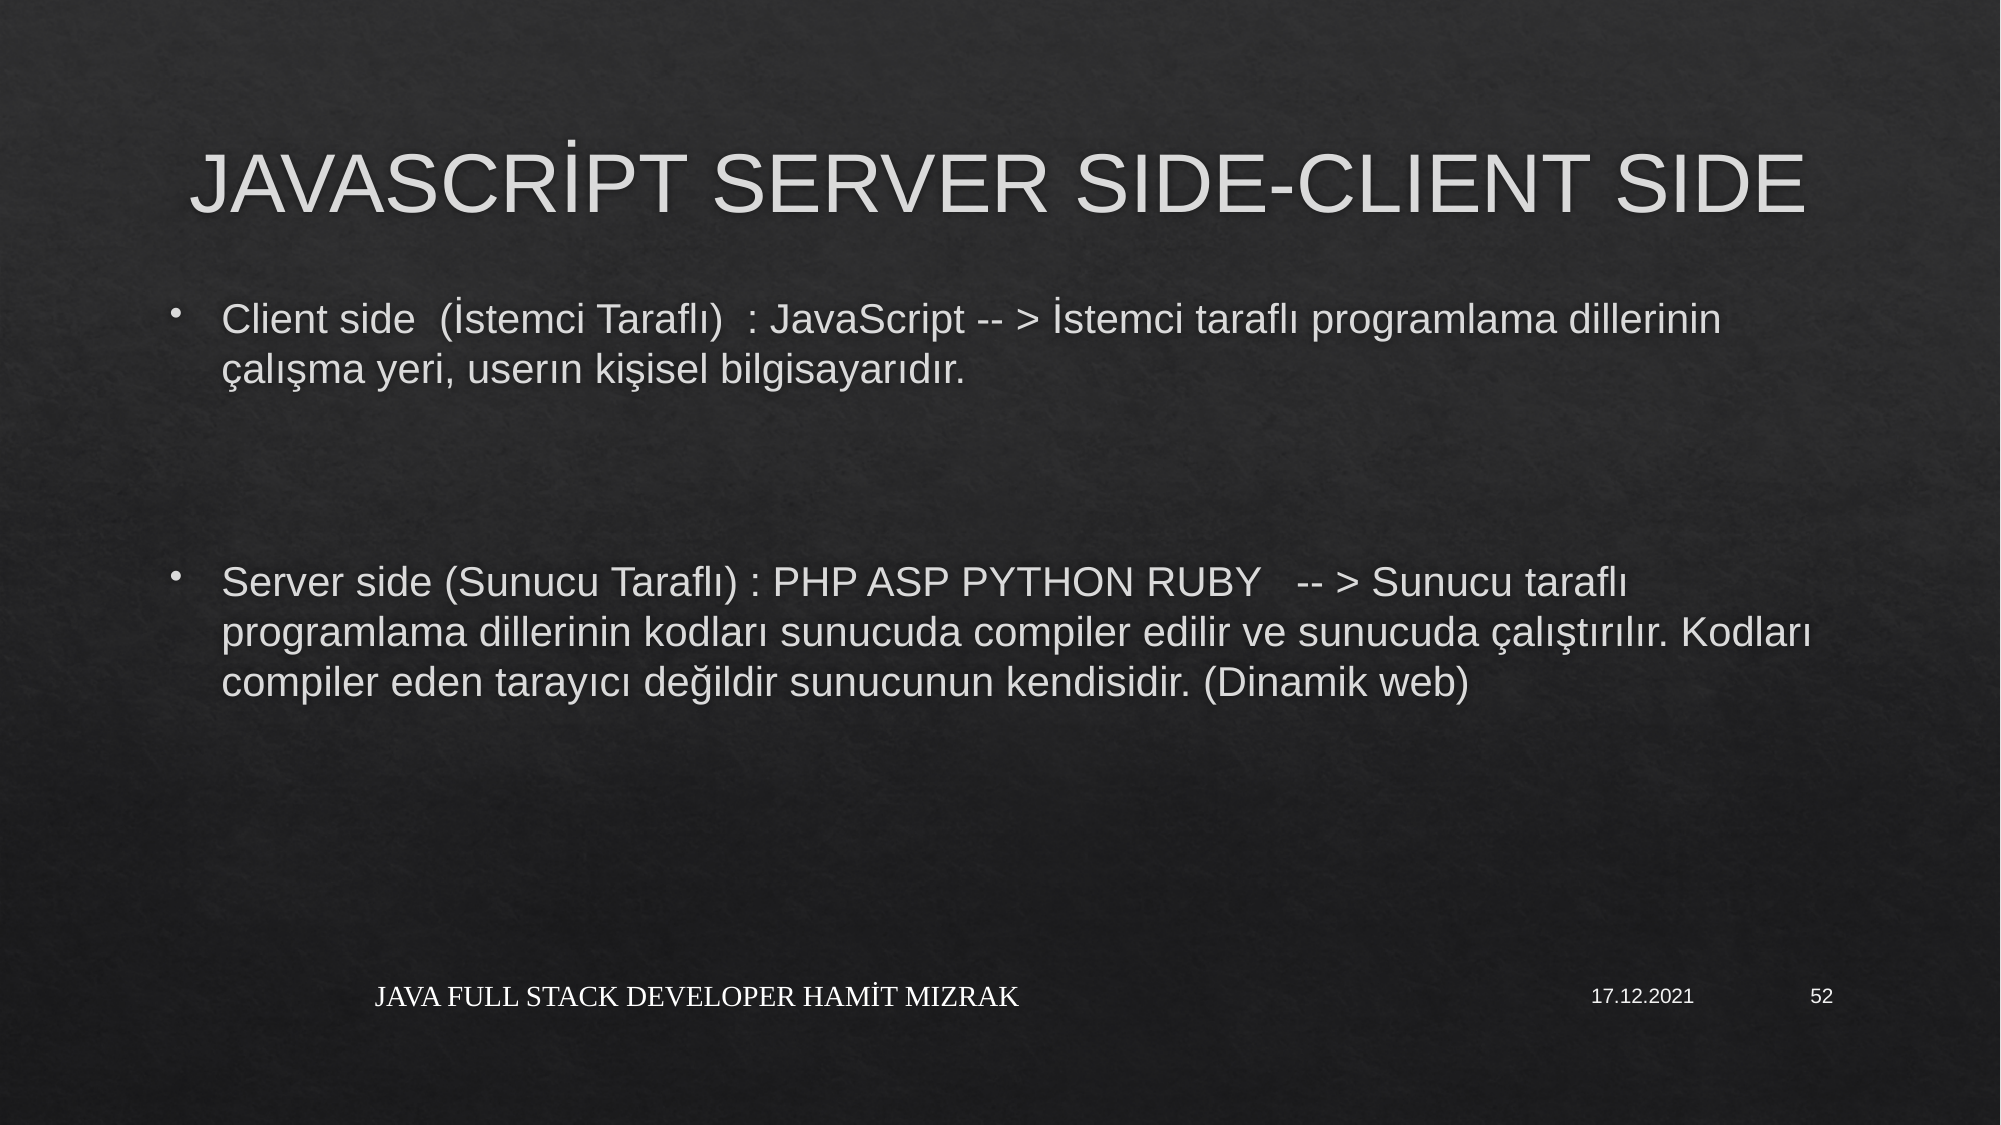

# JAVASCRİPT SERVER SIDE-CLIENT SIDE
Client side  (İstemci Taraflı)  : JavaScript -- > İstemci taraflı programlama dillerinin çalışma yeri, userın kişisel bilgisayarıdır.

Server side (Sunucu Taraflı) : PHP ASP PYTHON RUBY   -- > Sunucu taraflı programlama dillerinin kodları sunucuda compiler edilir ve sunucuda çalıştırılır. Kodları compiler eden tarayıcı değildir sunucunun kendisidir. (Dinamik web)

JAVA FULL STACK DEVELOPER HAMİT MIZRAK
17.12.2021
52